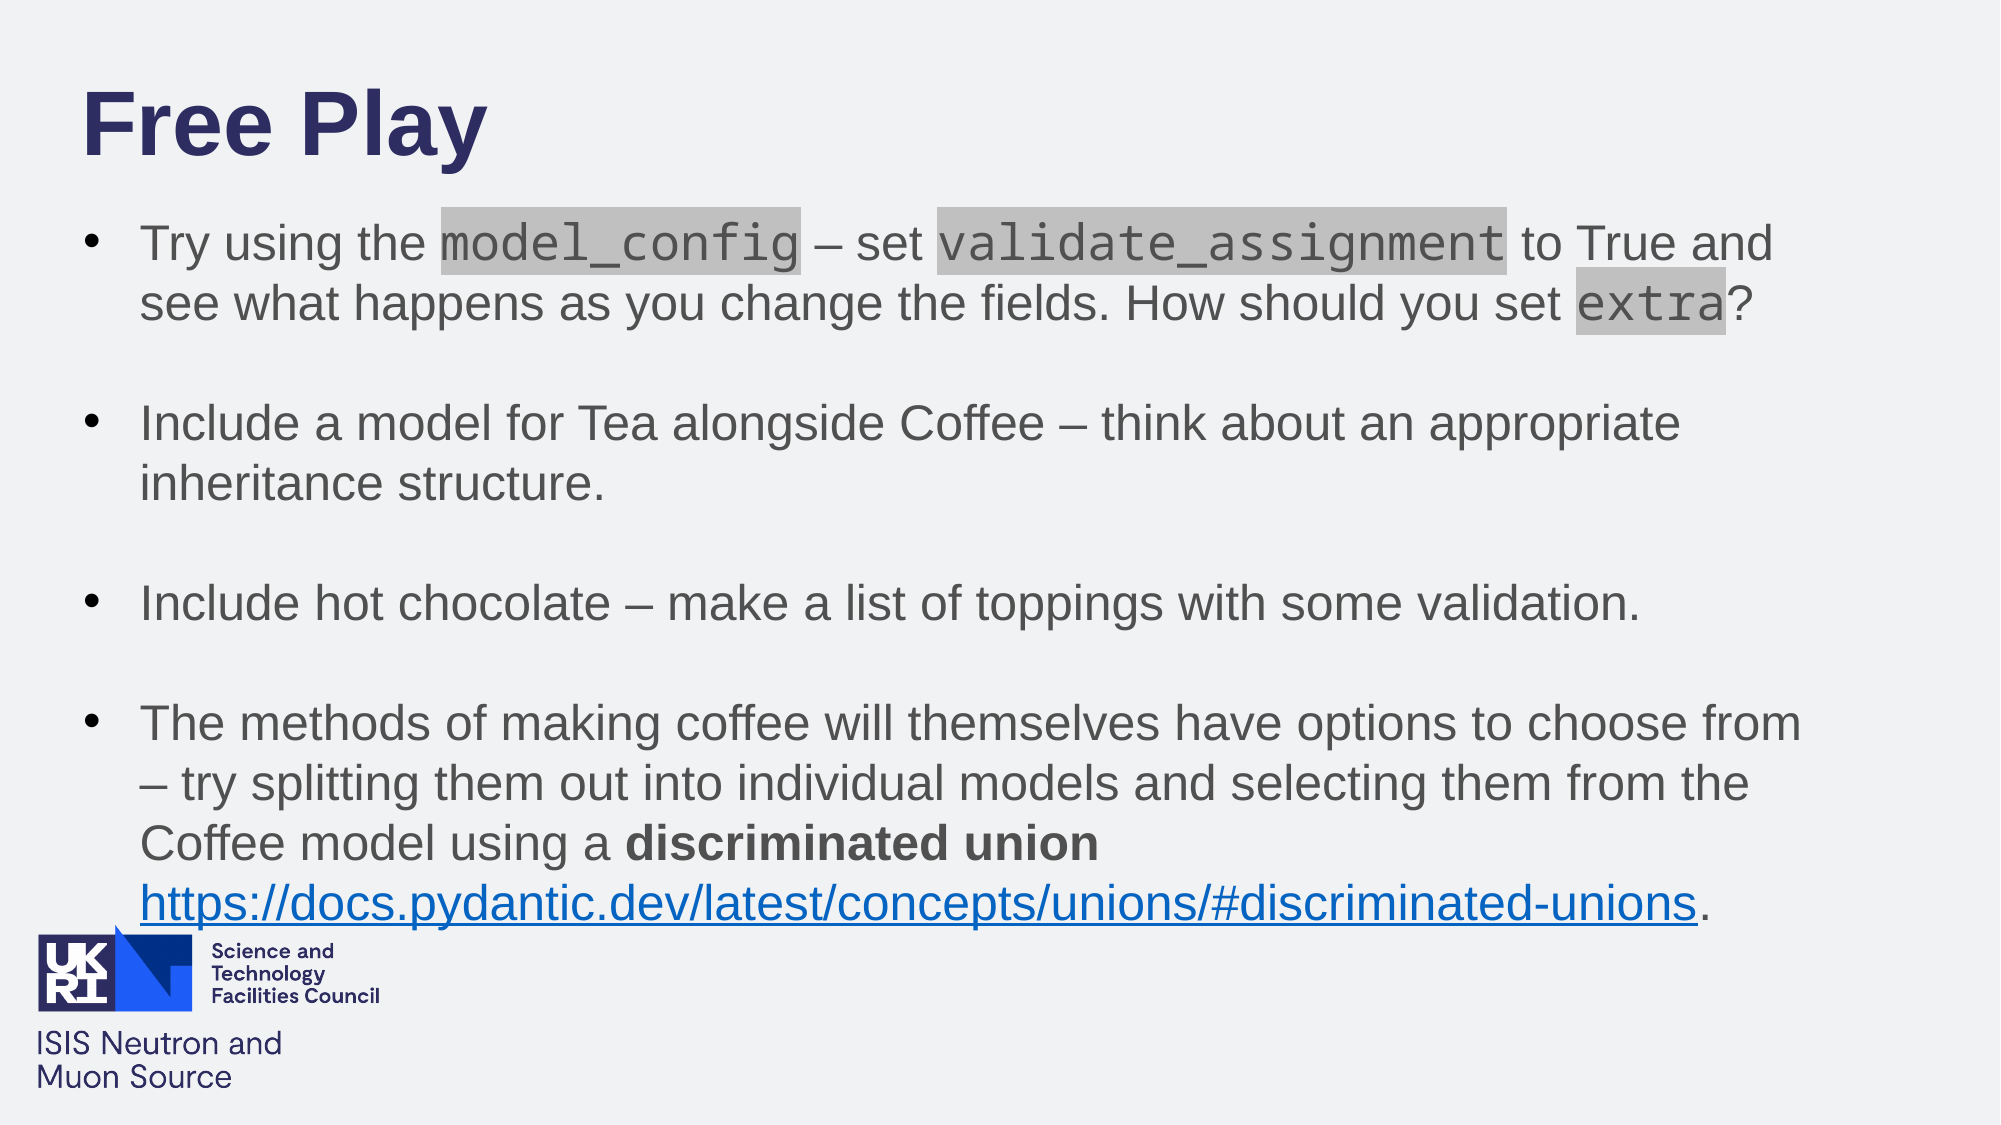

Free Play
Try using the model_config – set validate_assignment to True and see what happens as you change the fields. How should you set extra?

Include a model for Tea alongside Coffee – think about an appropriate inheritance structure.

Include hot chocolate – make a list of toppings with some validation.

The methods of making coffee will themselves have options to choose from – try splitting them out into individual models and selecting them from the Coffee model using a discriminated union https://docs.pydantic.dev/latest/concepts/unions/#discriminated-unions.